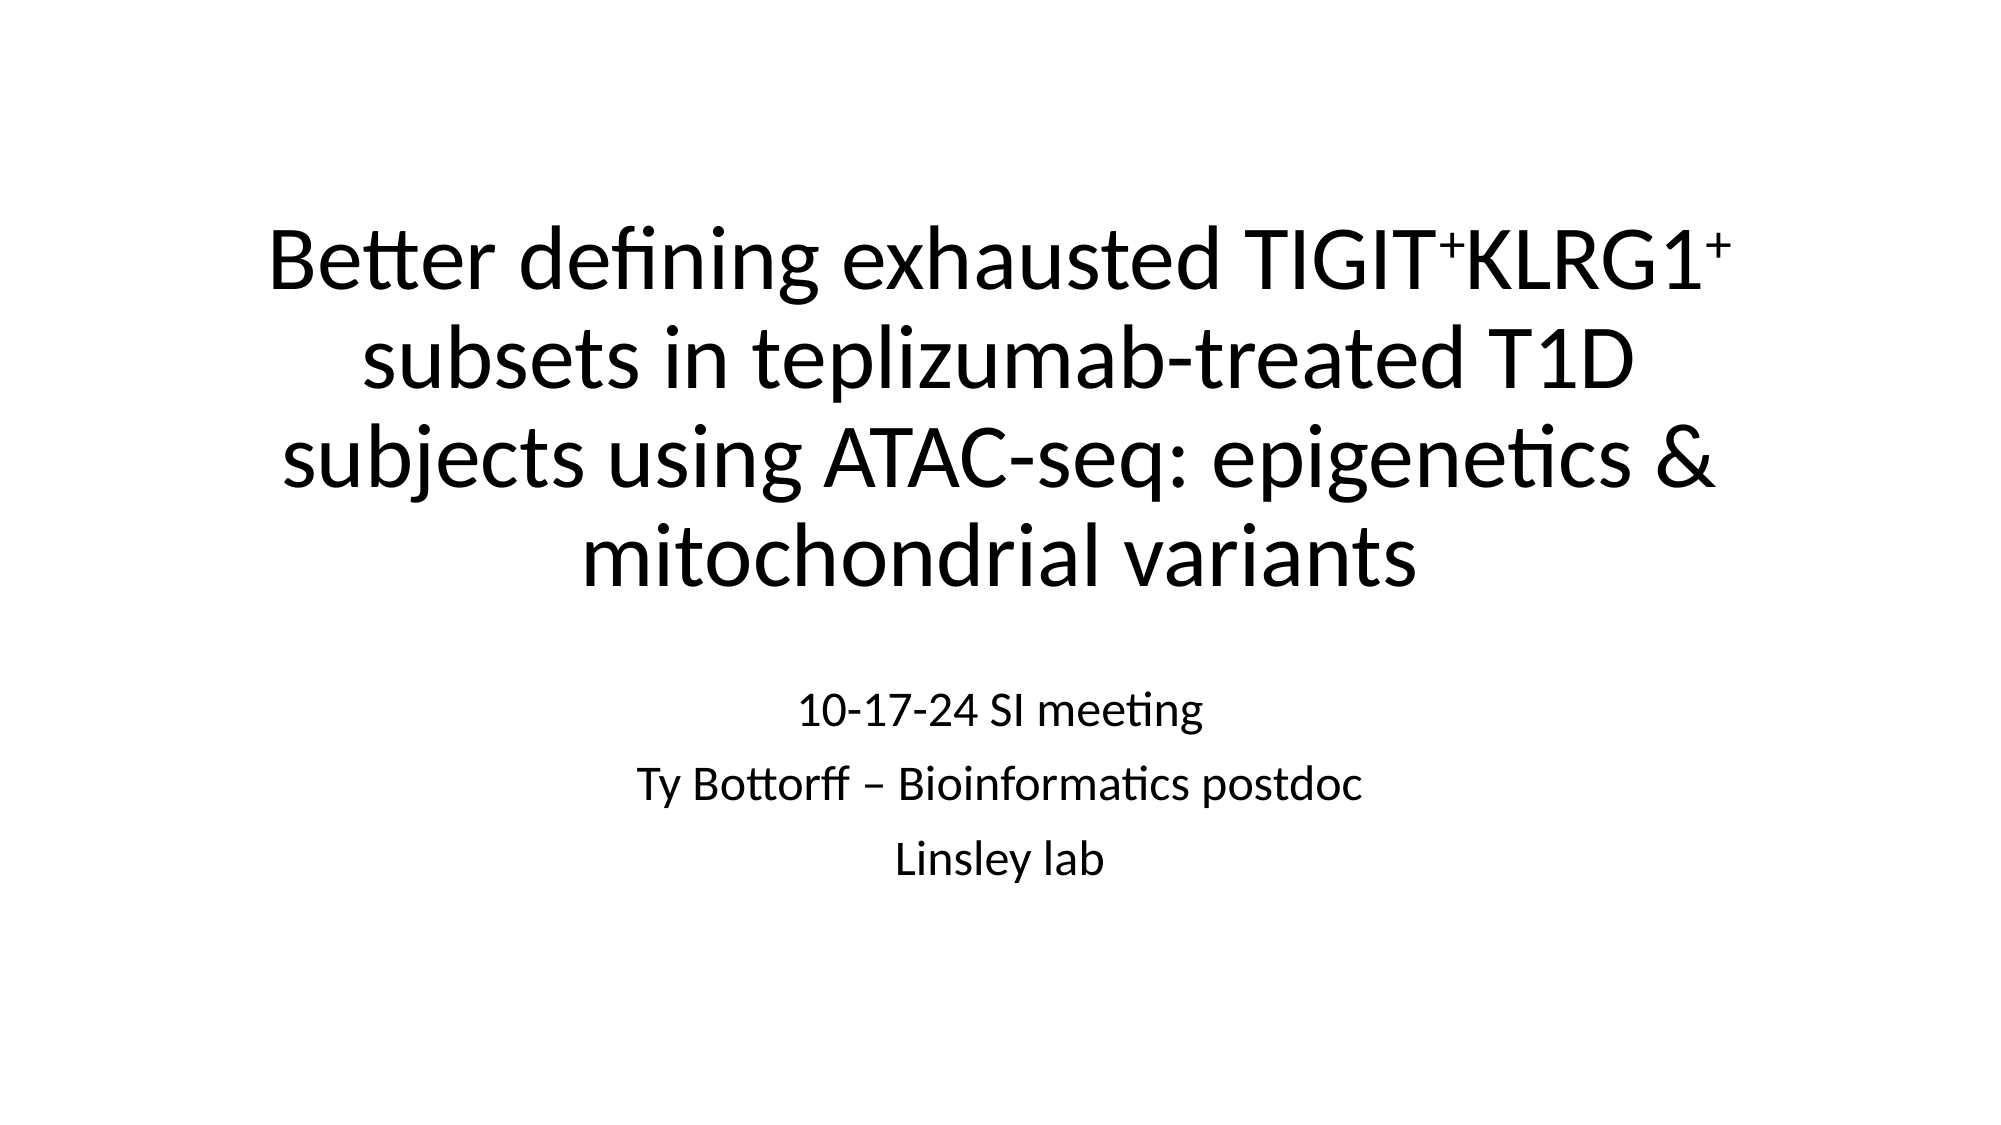

# Better defining exhausted TIGIT+KLRG1+ subsets in teplizumab-treated T1D subjects using ATAC-seq: epigenetics & mitochondrial variants
10-17-24 SI meeting
Ty Bottorff – Bioinformatics postdoc
Linsley lab